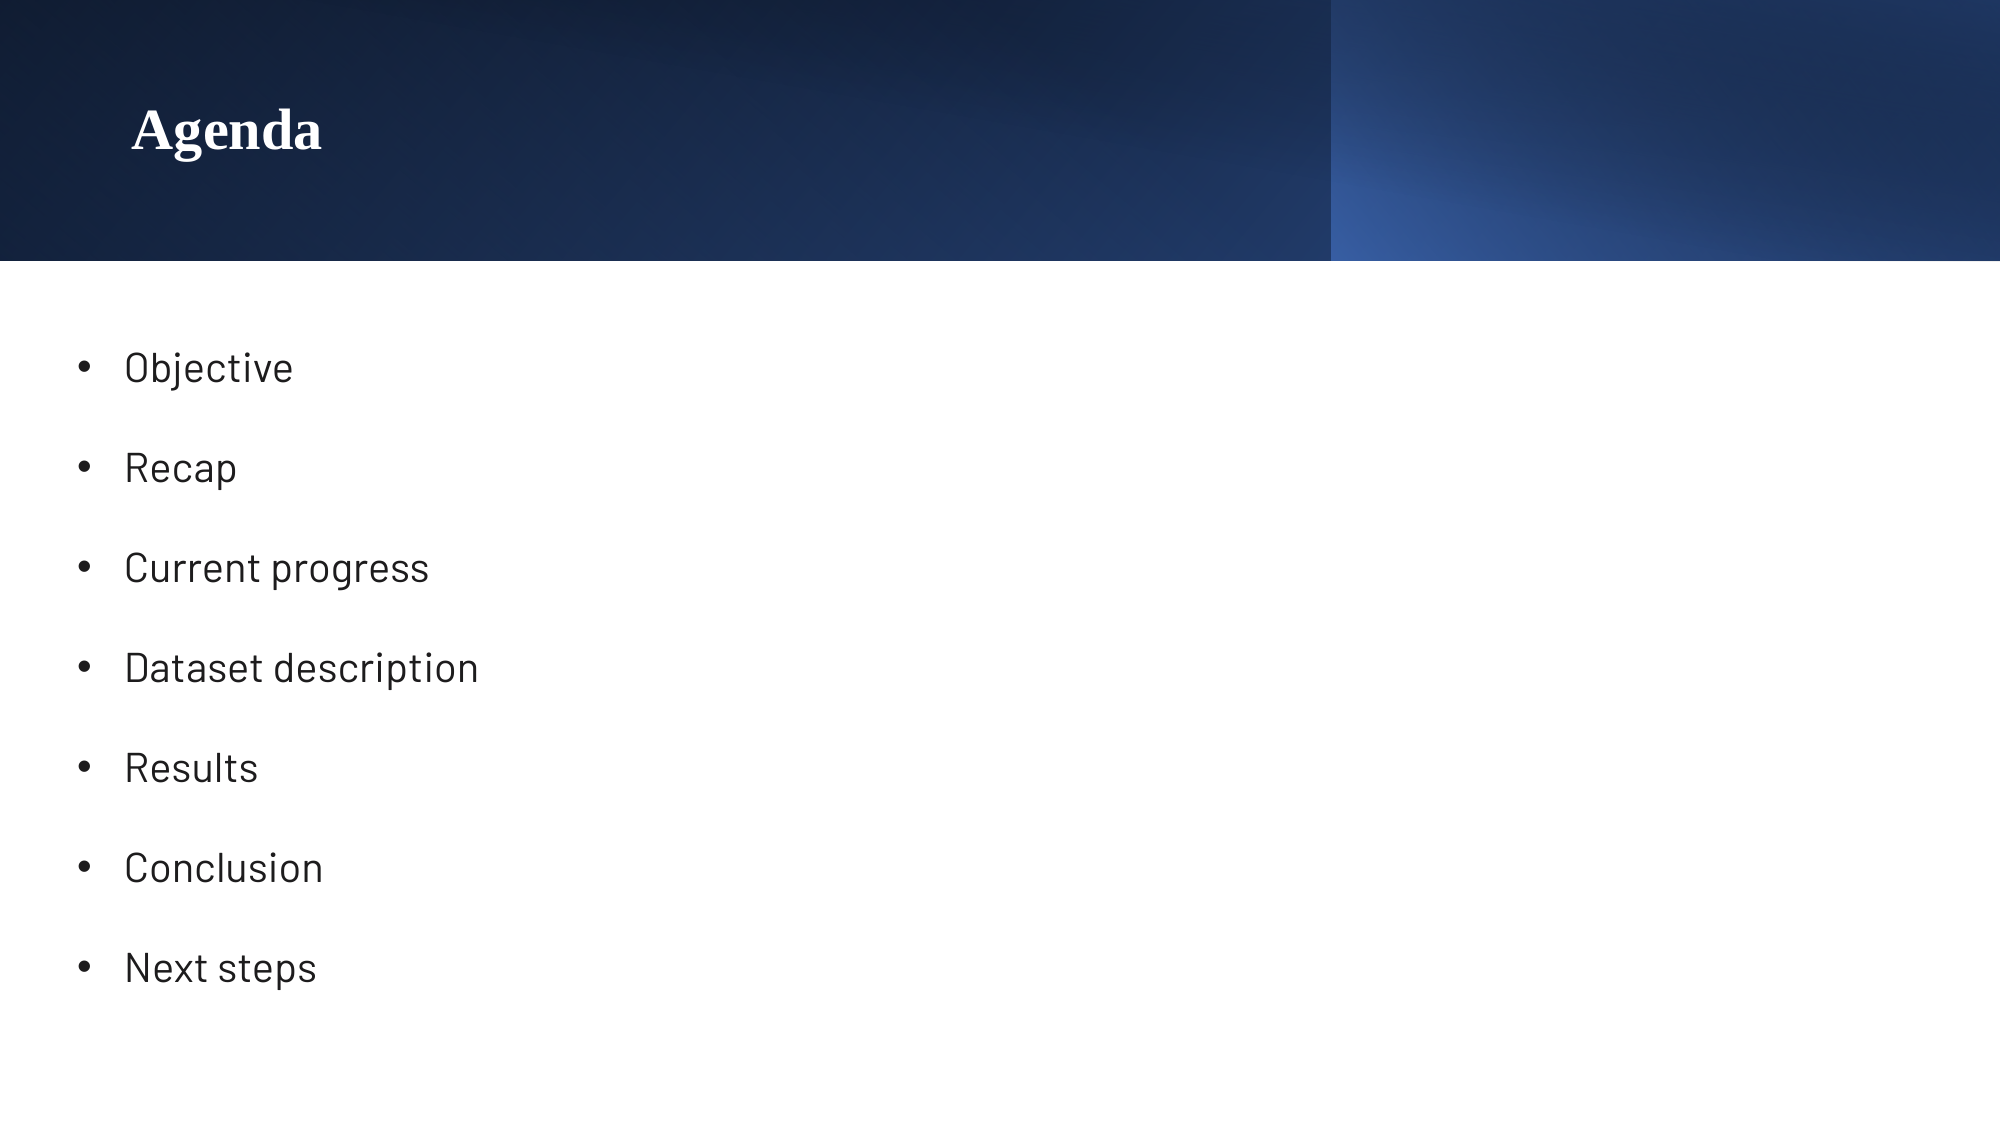

# Agenda

Objective

Recap
Current progress
Dataset description
Results
Conclusion
Next steps